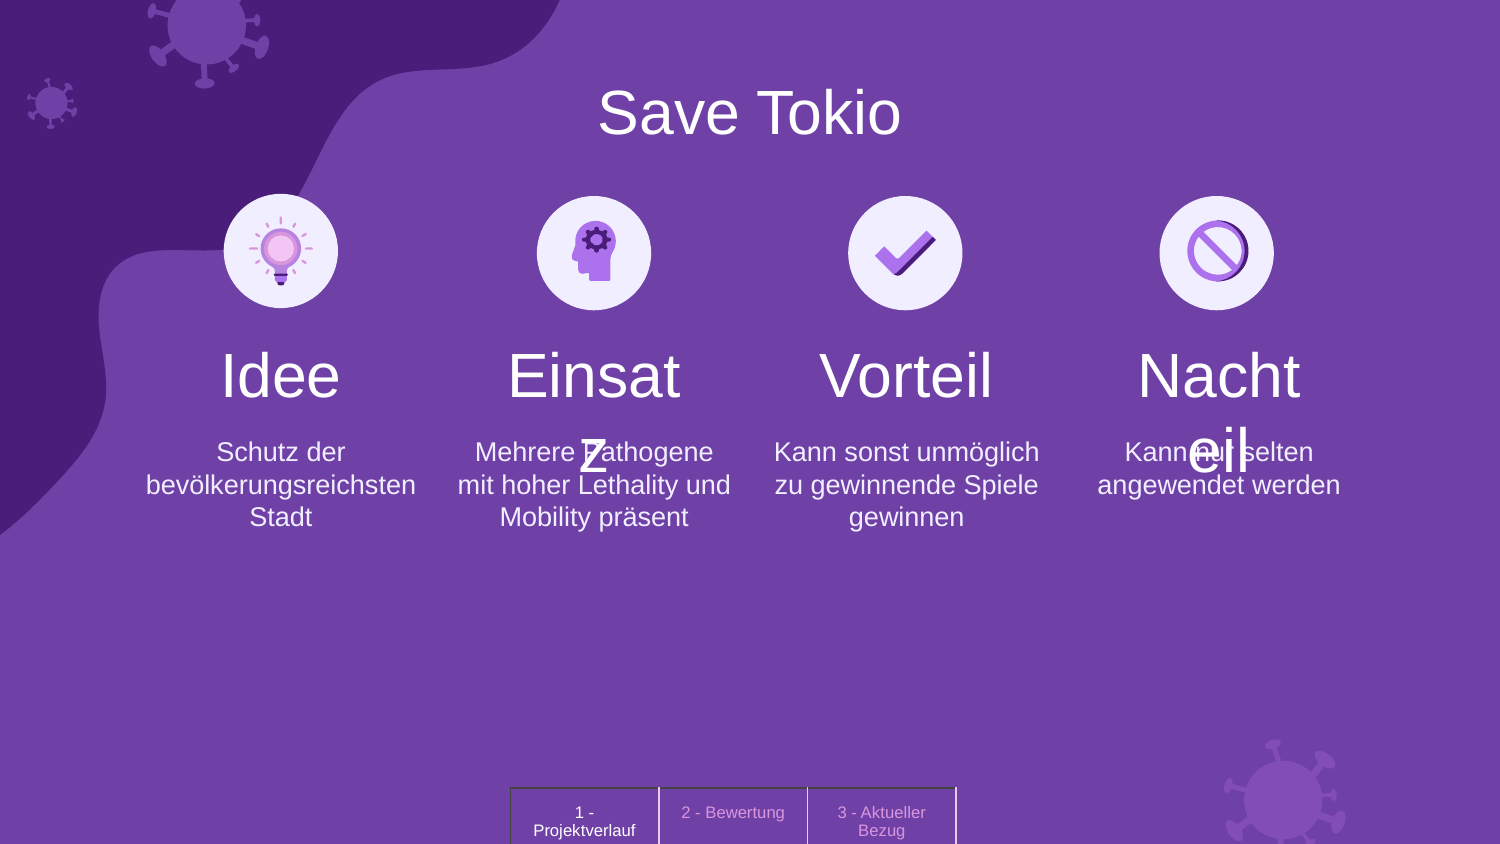

# Save Tokio

Idee
Einsatz
Vorteil
Nachteil
Schutz der bevölkerungsreichsten Stadt
Mehrere Pathogene mit hoher Lethality und Mobility präsent

Kann sonst unmöglich zu gewinnende Spiele gewinnen

Kann nur selten angewendet werden

| 1 - Projektverlauf | 2 - Bewertung | 3 - Aktueller Bezug |
| --- | --- | --- |